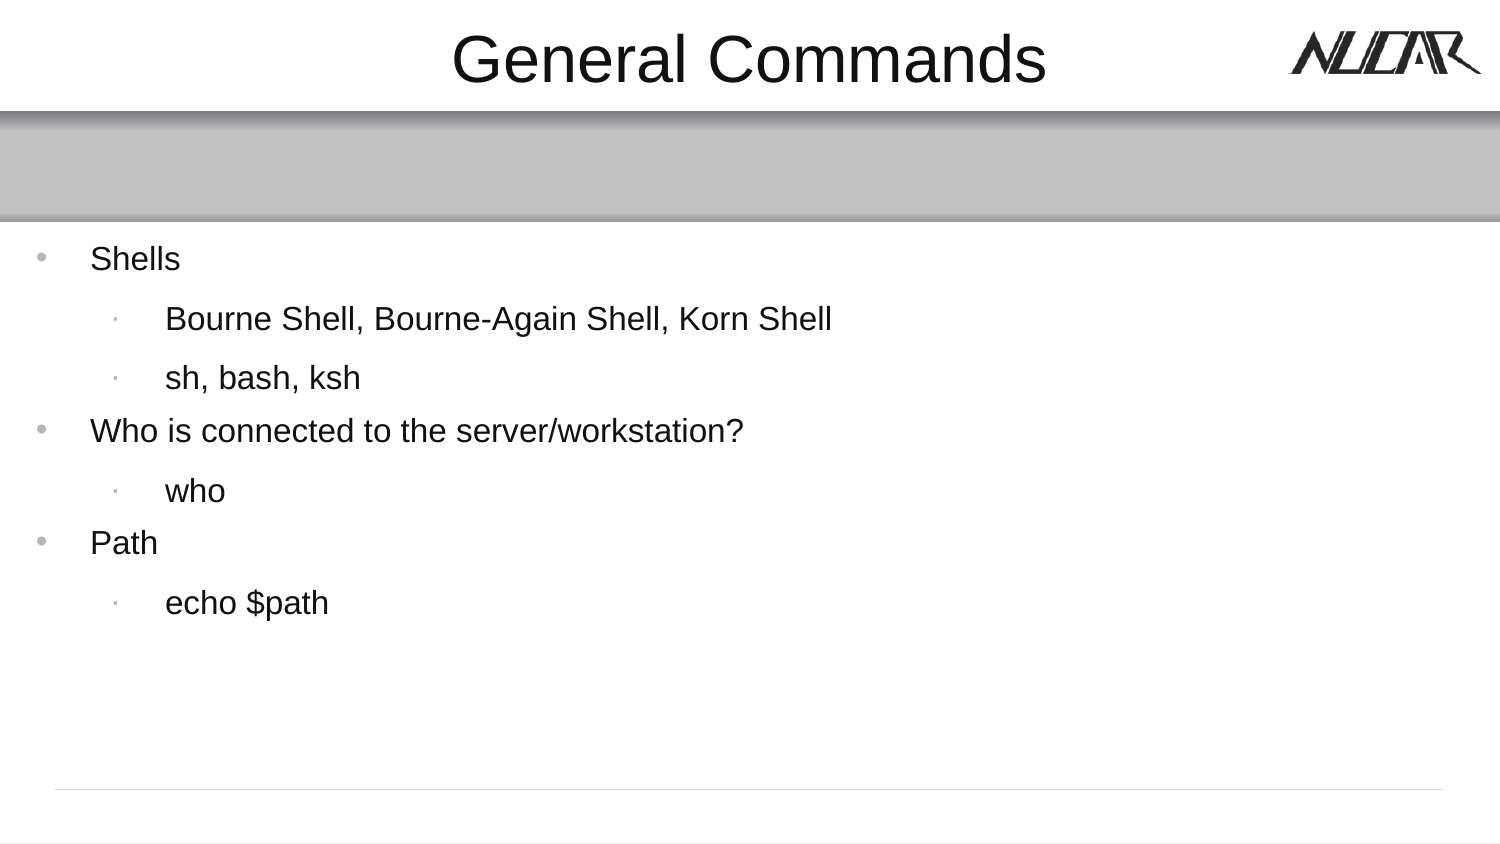

# General Commands
Shells
Bourne Shell, Bourne-Again Shell, Korn Shell
sh, bash, ksh
Who is connected to the server/workstation?
who
Path
echo $path